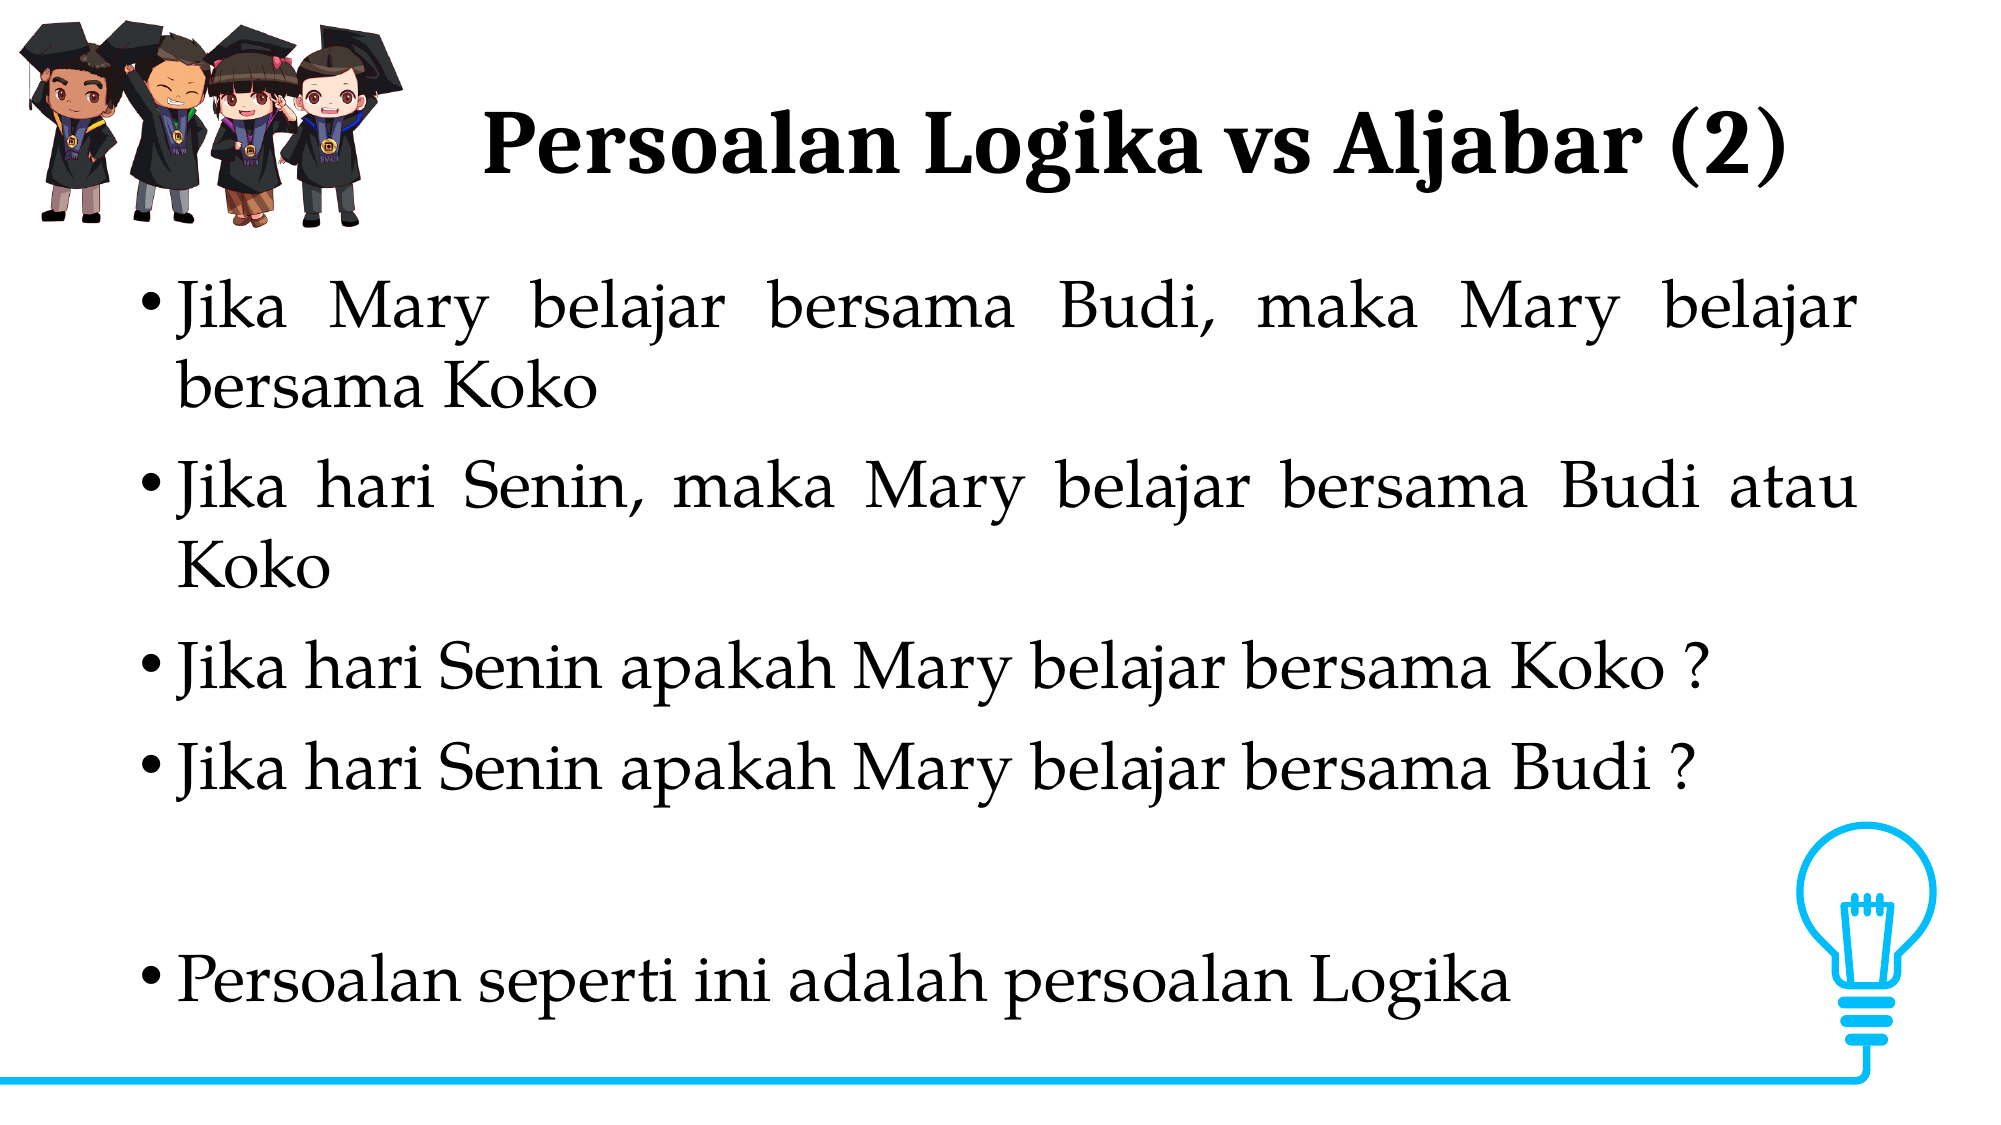

# Persoalan Logika vs Aljabar (2)
Jika Mary belajar bersama Budi, maka Mary belajar bersama Koko
Jika hari Senin, maka Mary belajar bersama Budi atau Koko
Jika hari Senin apakah Mary belajar bersama Koko ?
Jika hari Senin apakah Mary belajar bersama Budi ?

Persoalan seperti ini adalah persoalan Logika